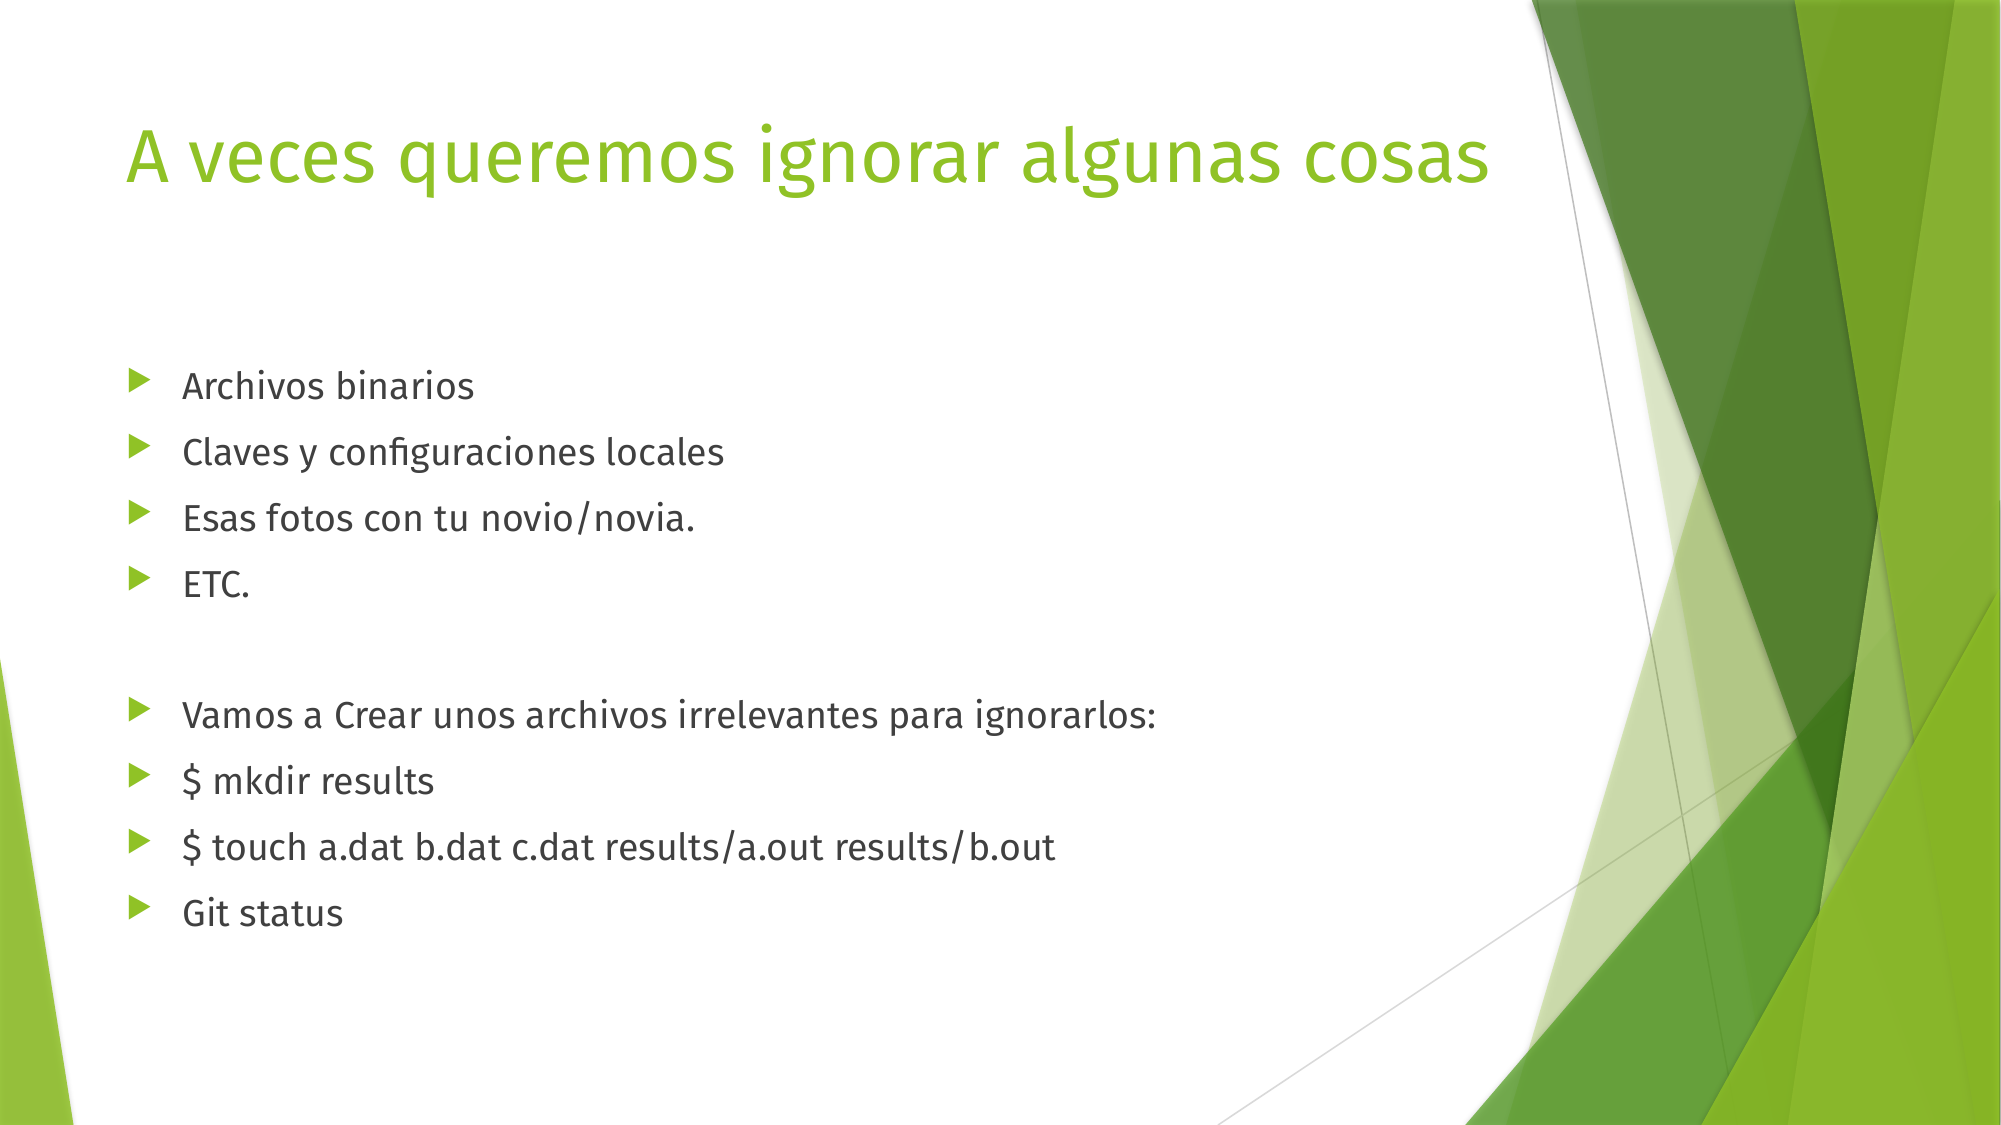

# A veces queremos ignorar algunas cosas
Archivos binarios
Claves y configuraciones locales
Esas fotos con tu novio/novia.
ETC.

Vamos a Crear unos archivos irrelevantes para ignorarlos:
$ mkdir results
$ touch a.dat b.dat c.dat results/a.out results/b.out
Git status